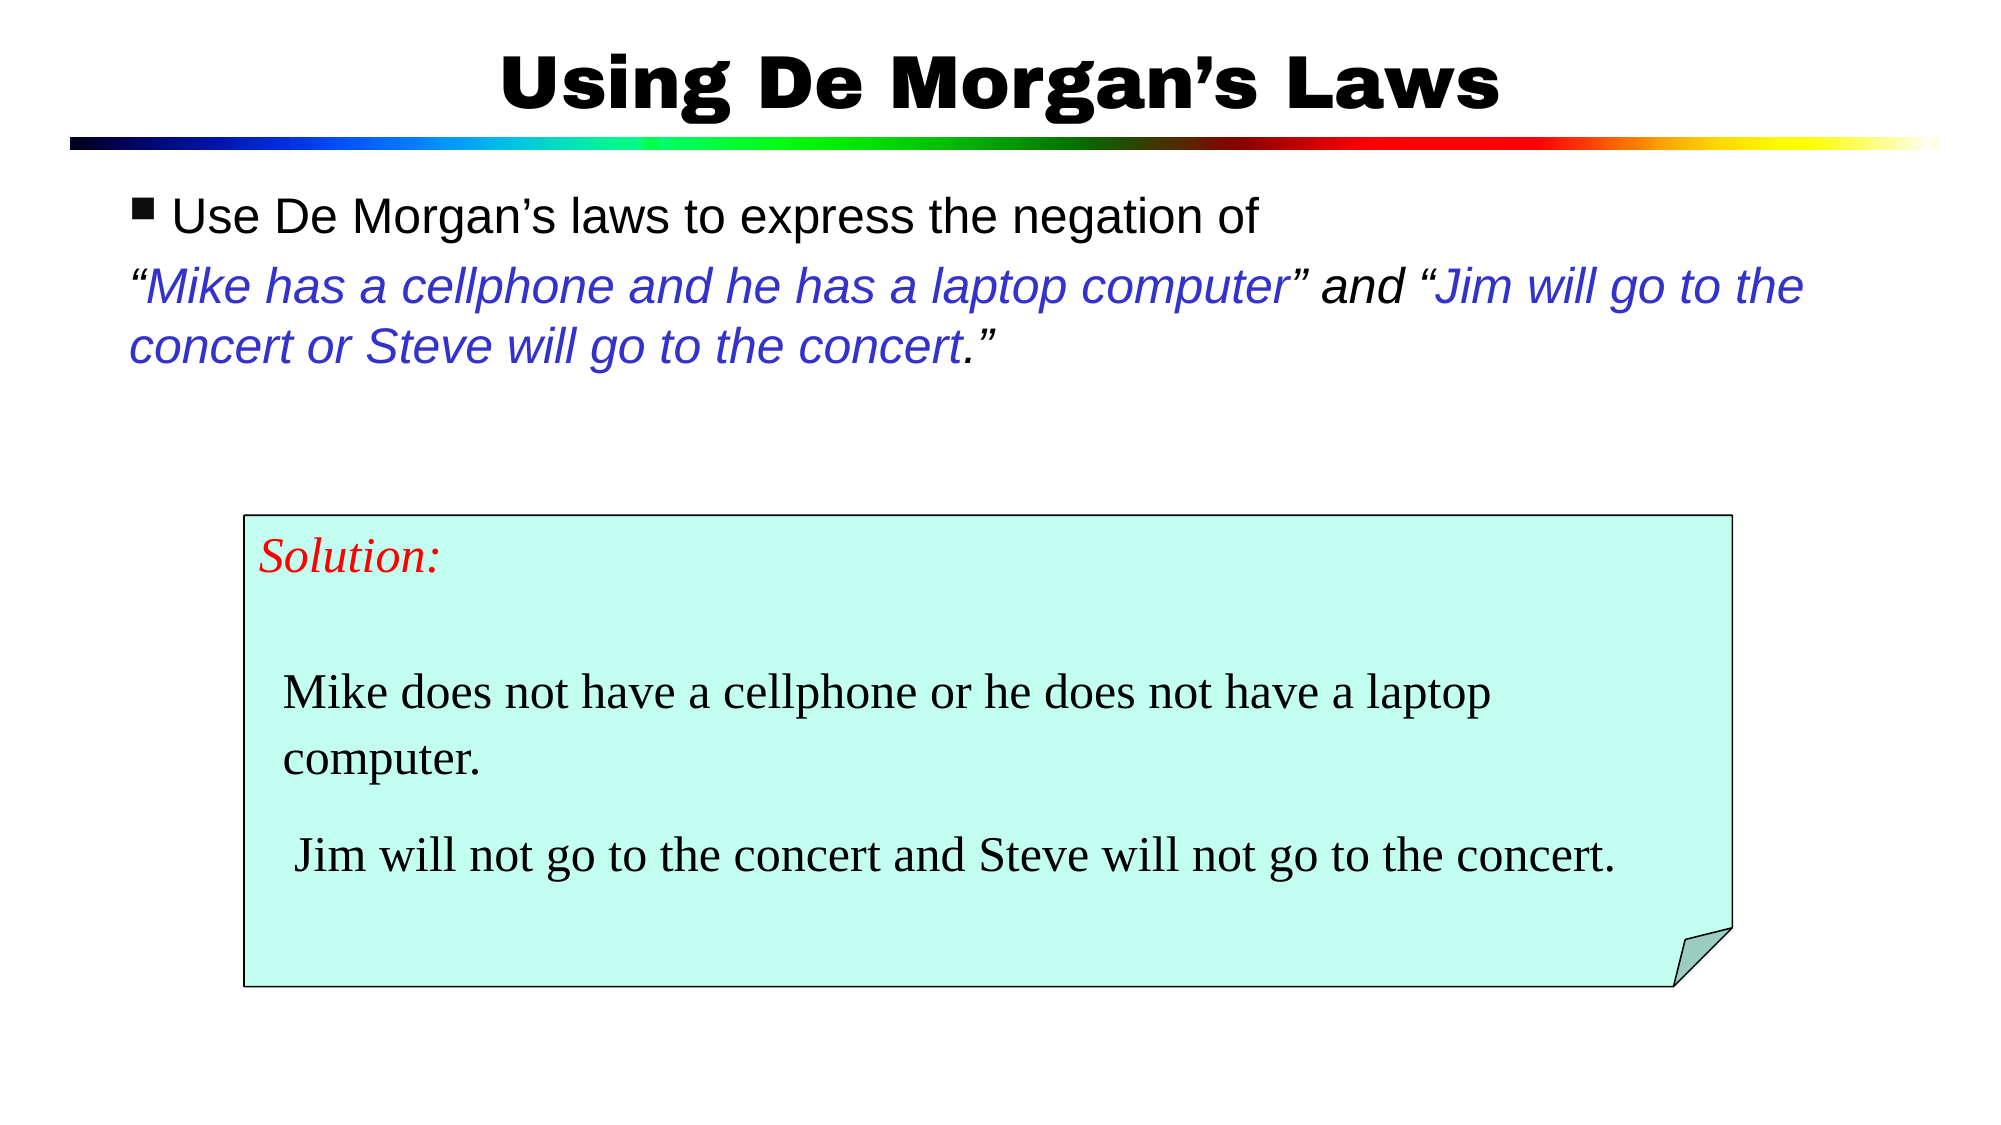

# Using De Morgan’s Laws
 Use De Morgan’s laws to express the negation of
“Mike has a cellphone and he has a laptop computer” and “Jim will go to the concert or Steve will go to the concert.”

Solution:
Mike does not have a cellphone or he does not have a laptop computer.
Jim will not go to the concert and Steve will not go to the concert.